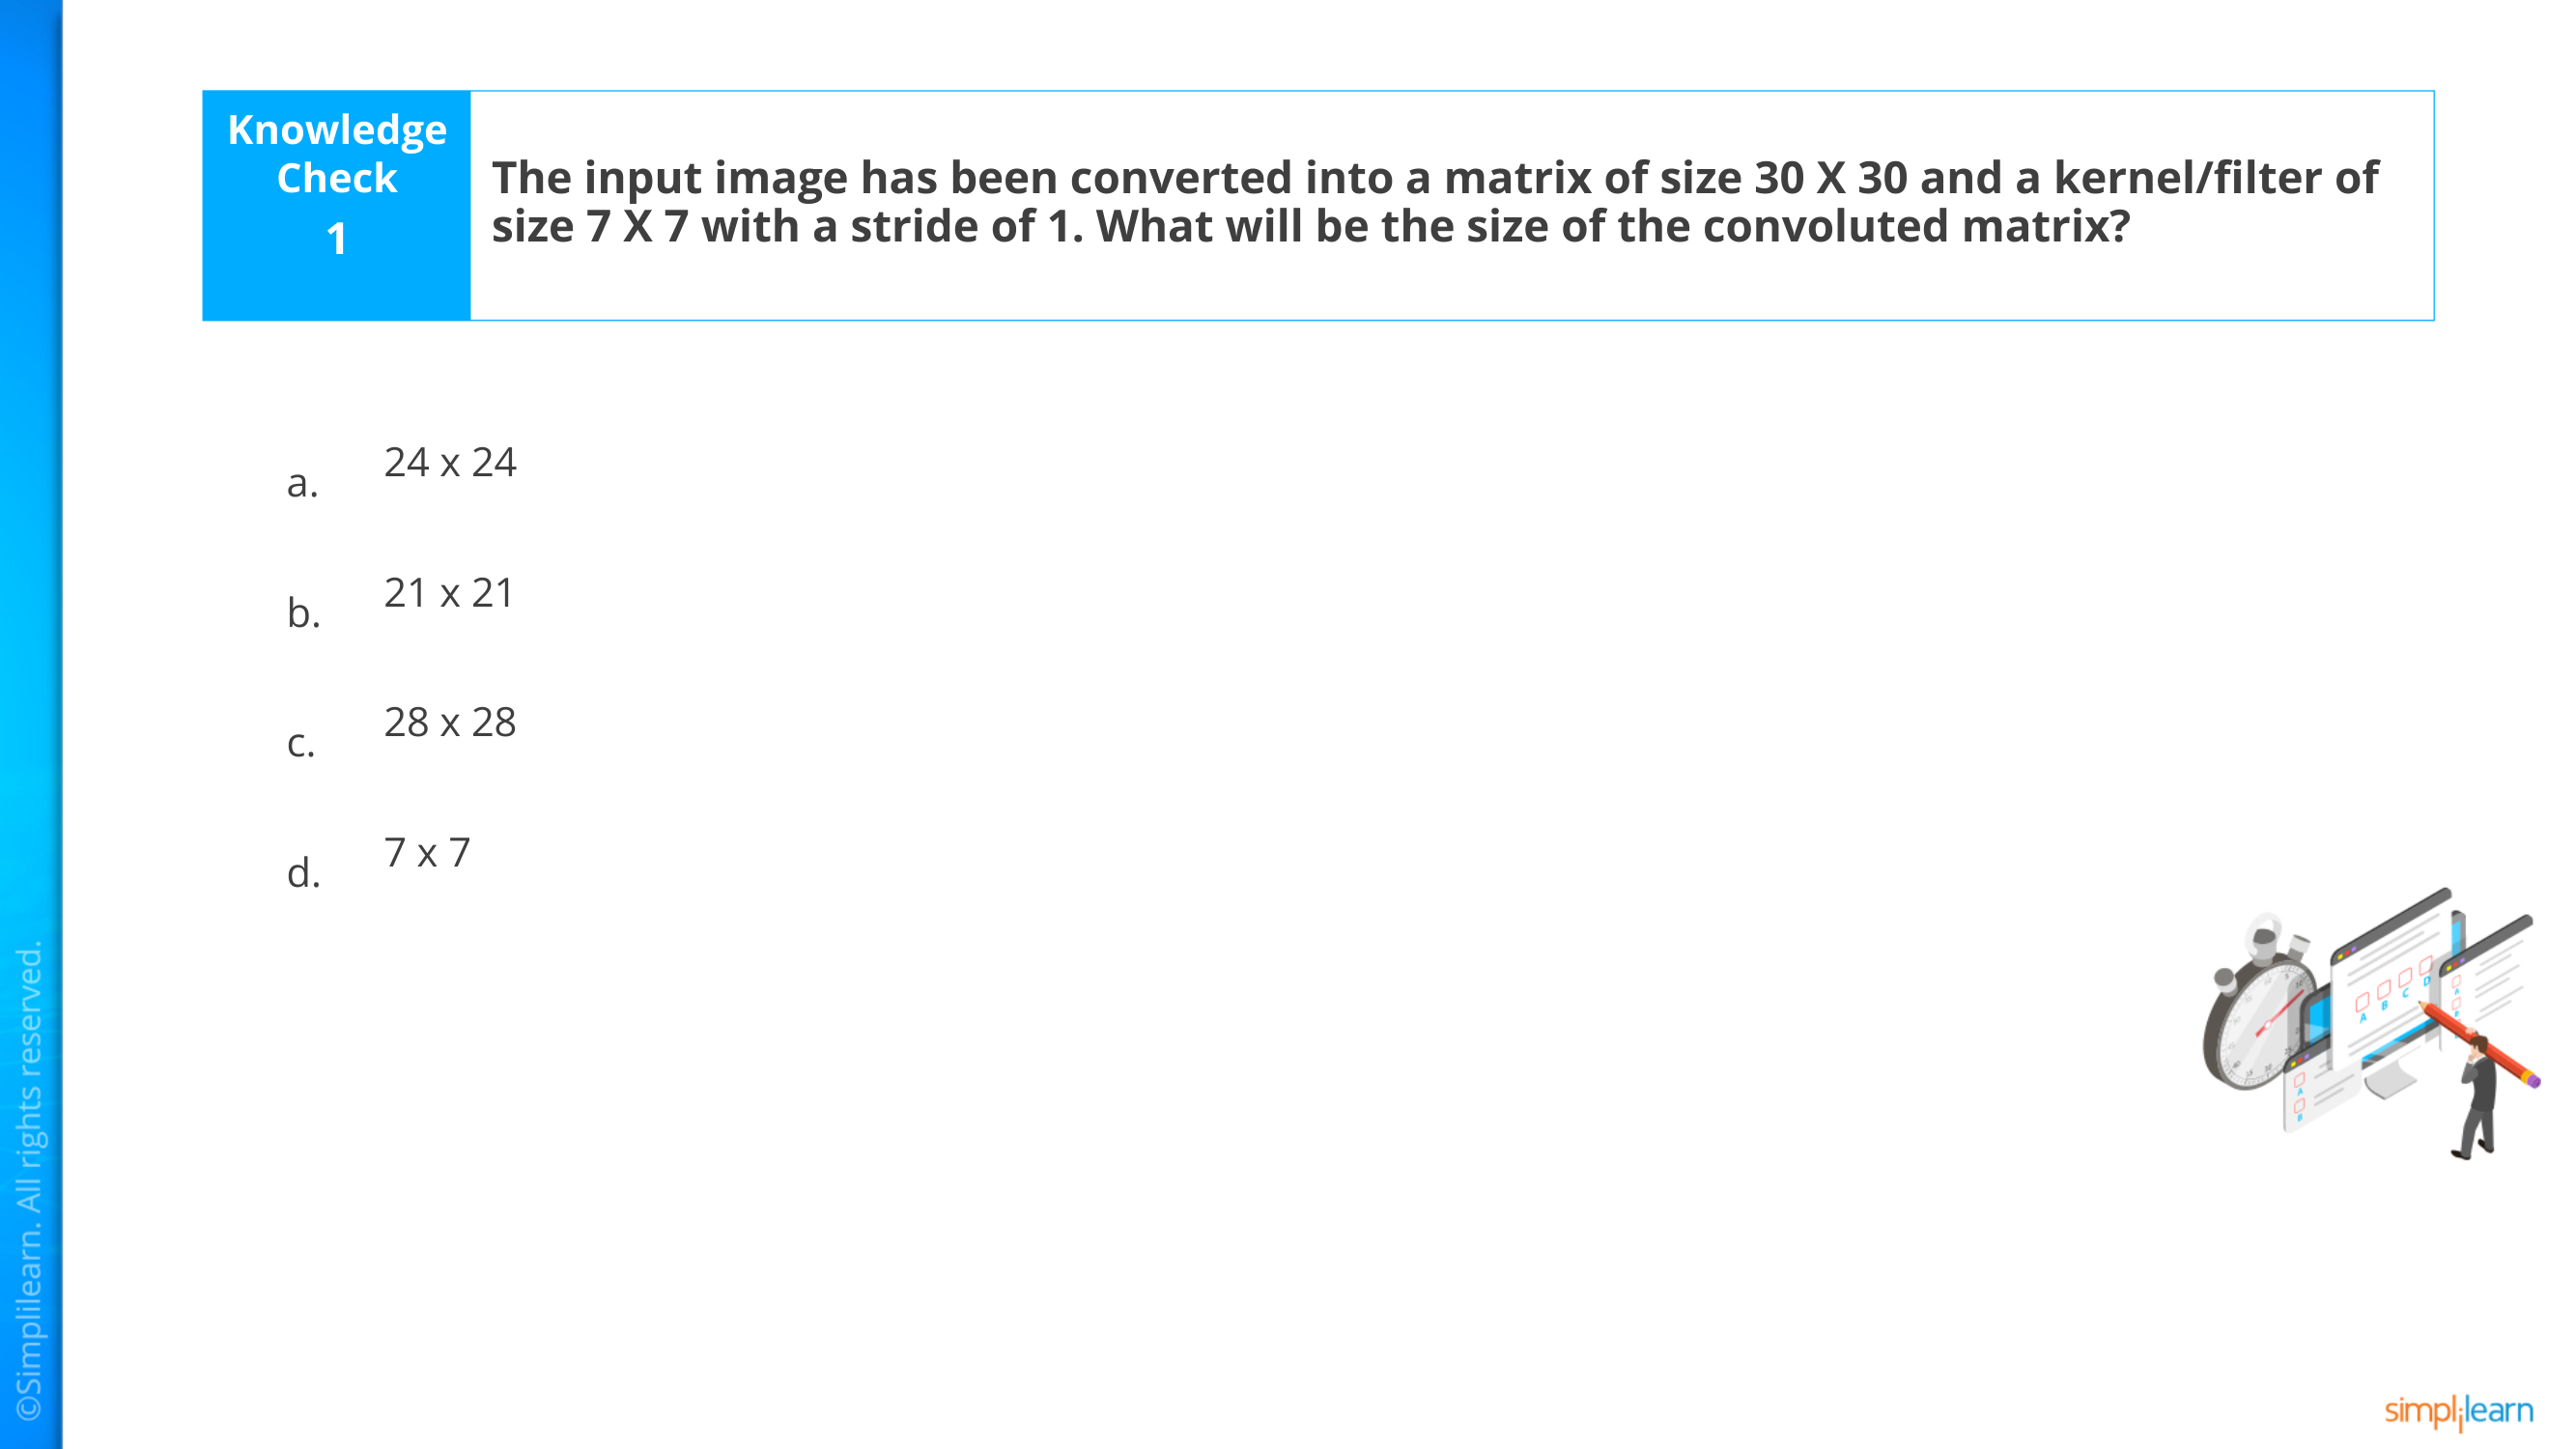

The input image has been converted into a matrix of size 30 X 30 and a kernel/filter of size 7 X 7 with a stride of 1. What will be the size of the convoluted matrix?
1
24 x 24
21 x 21
28 x 28
7 x 7